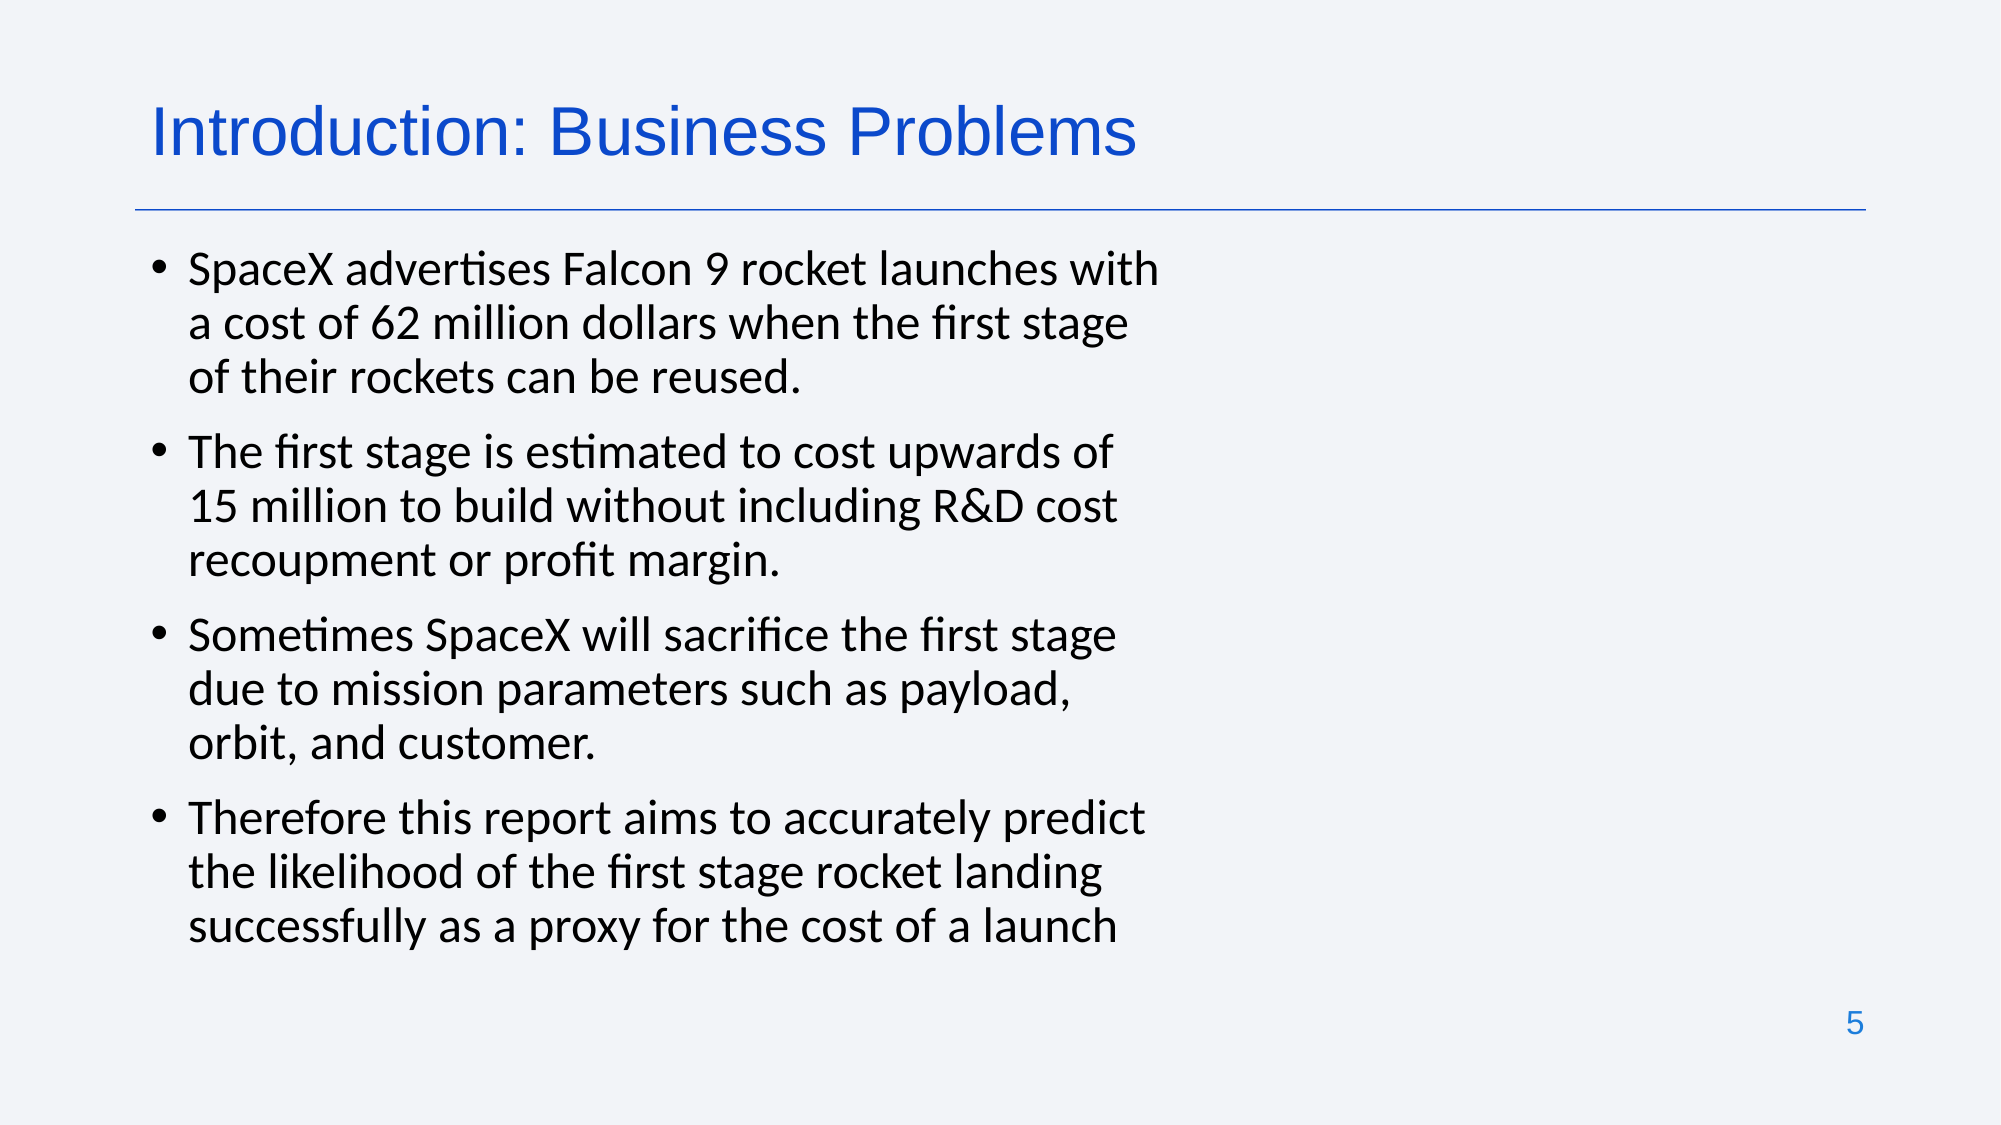

Introduction: Business Problems
SpaceX advertises Falcon 9 rocket launches with a cost of 62 million dollars when the first stage of their rockets can be reused.
The first stage is estimated to cost upwards of 15 million to build without including R&D cost recoupment or profit margin.
Sometimes SpaceX will sacrifice the first stage due to mission parameters such as payload, orbit, and customer.
Therefore this report aims to accurately predict the likelihood of the first stage rocket landing successfully as a proxy for the cost of a launch
5